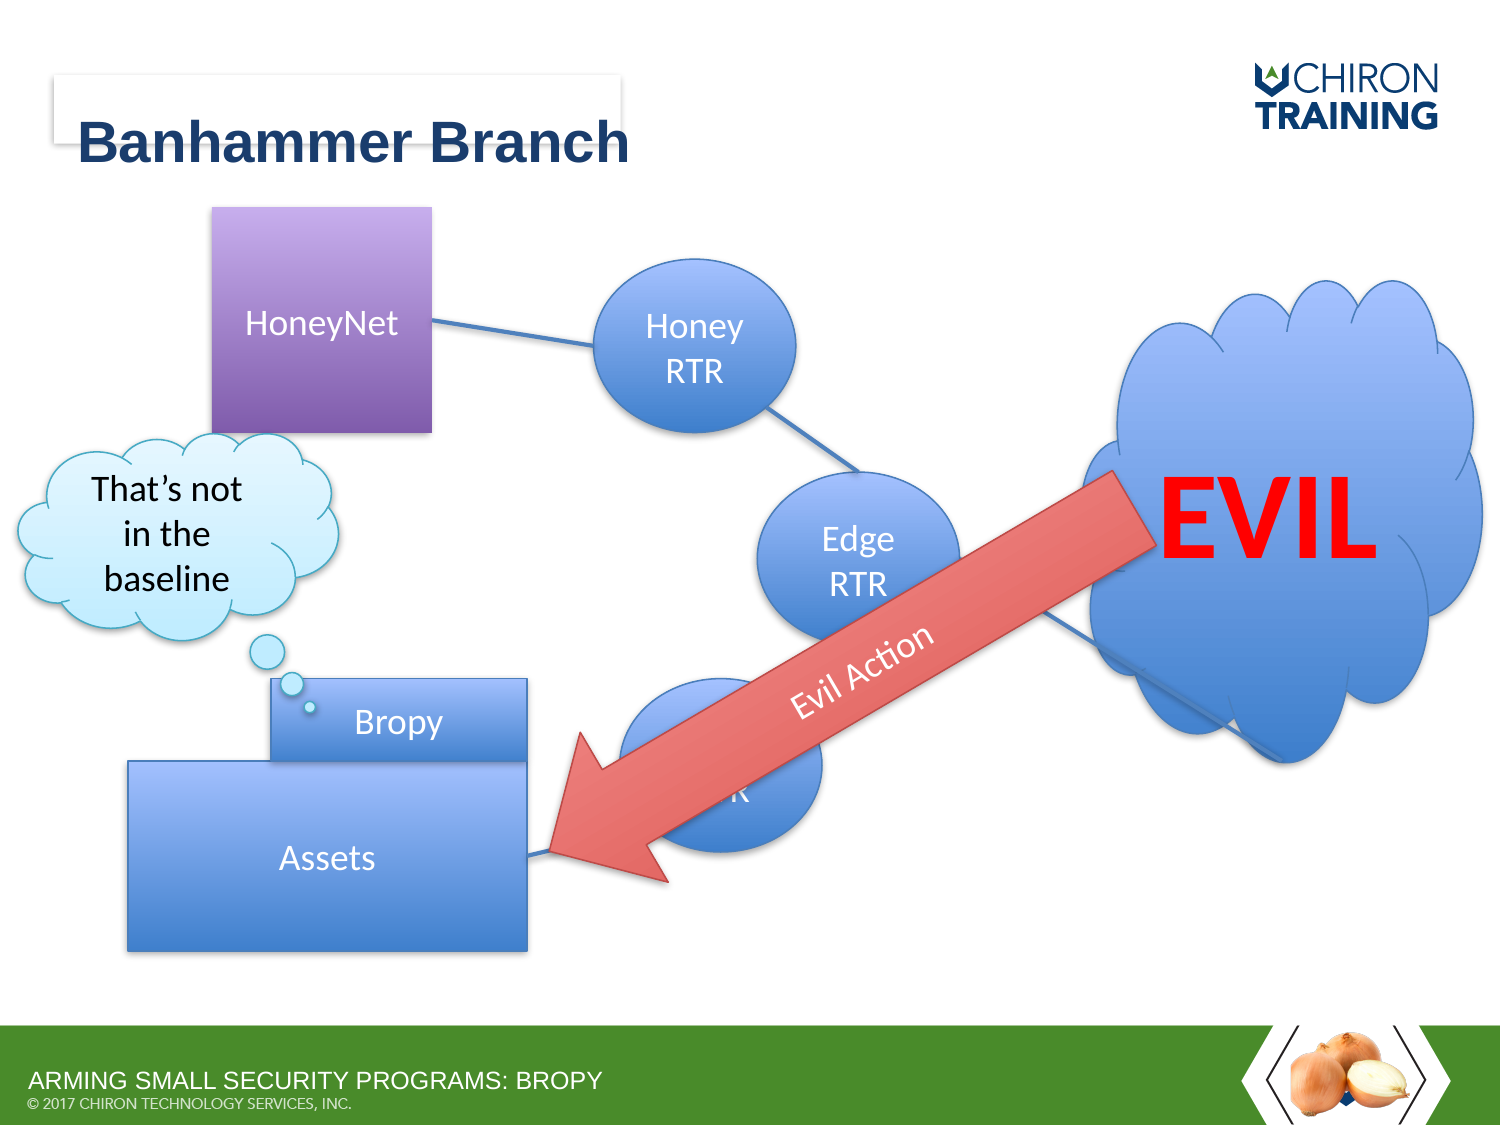

# Banhammer Branch
HoneyNet
HoneyRTR
EVIL
That’s not in the baseline
Edge RTR
Evil Action
Bropy
Real
RTR
Assets